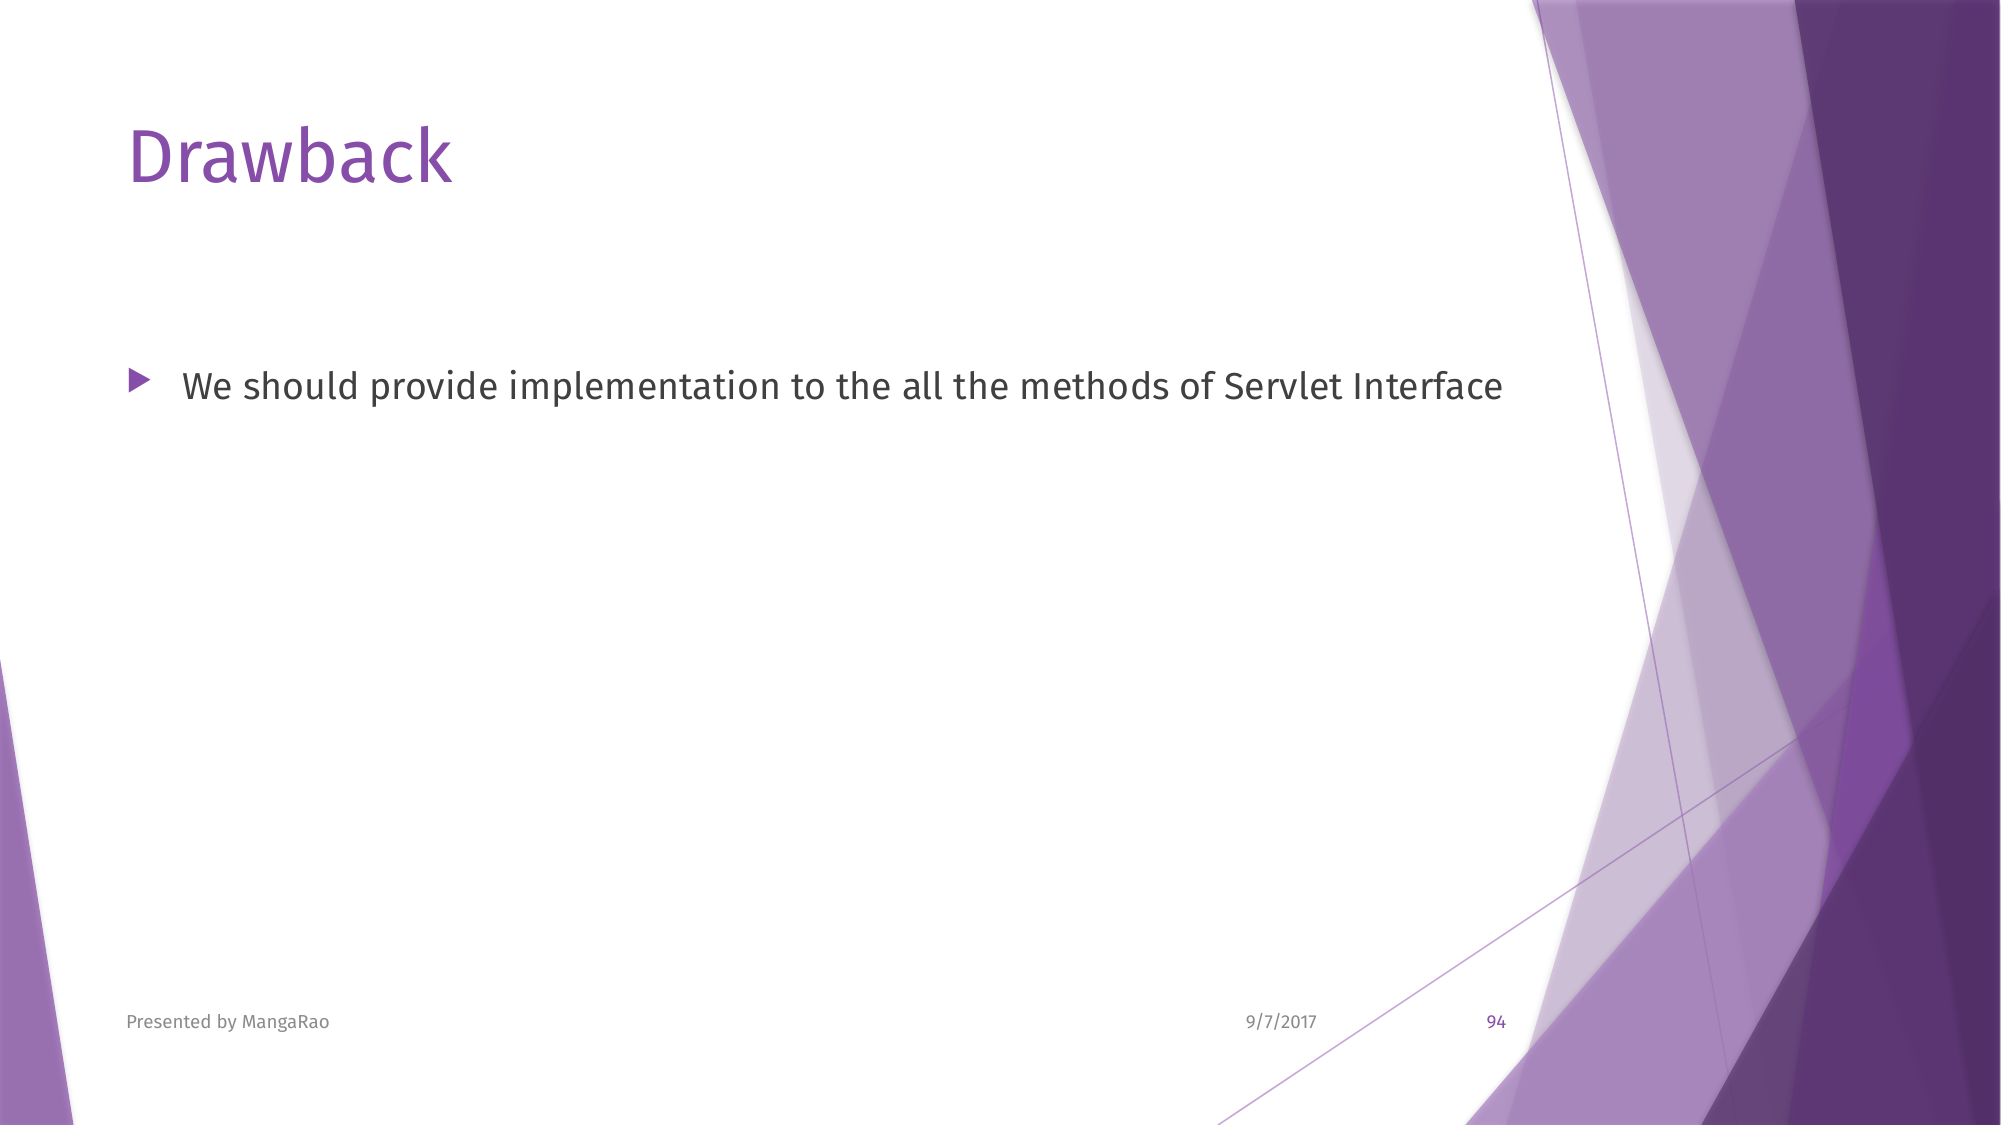

# Drawback
We should provide implementation to the all the methods of Servlet Interface
Presented by MangaRao
9/7/2017
94